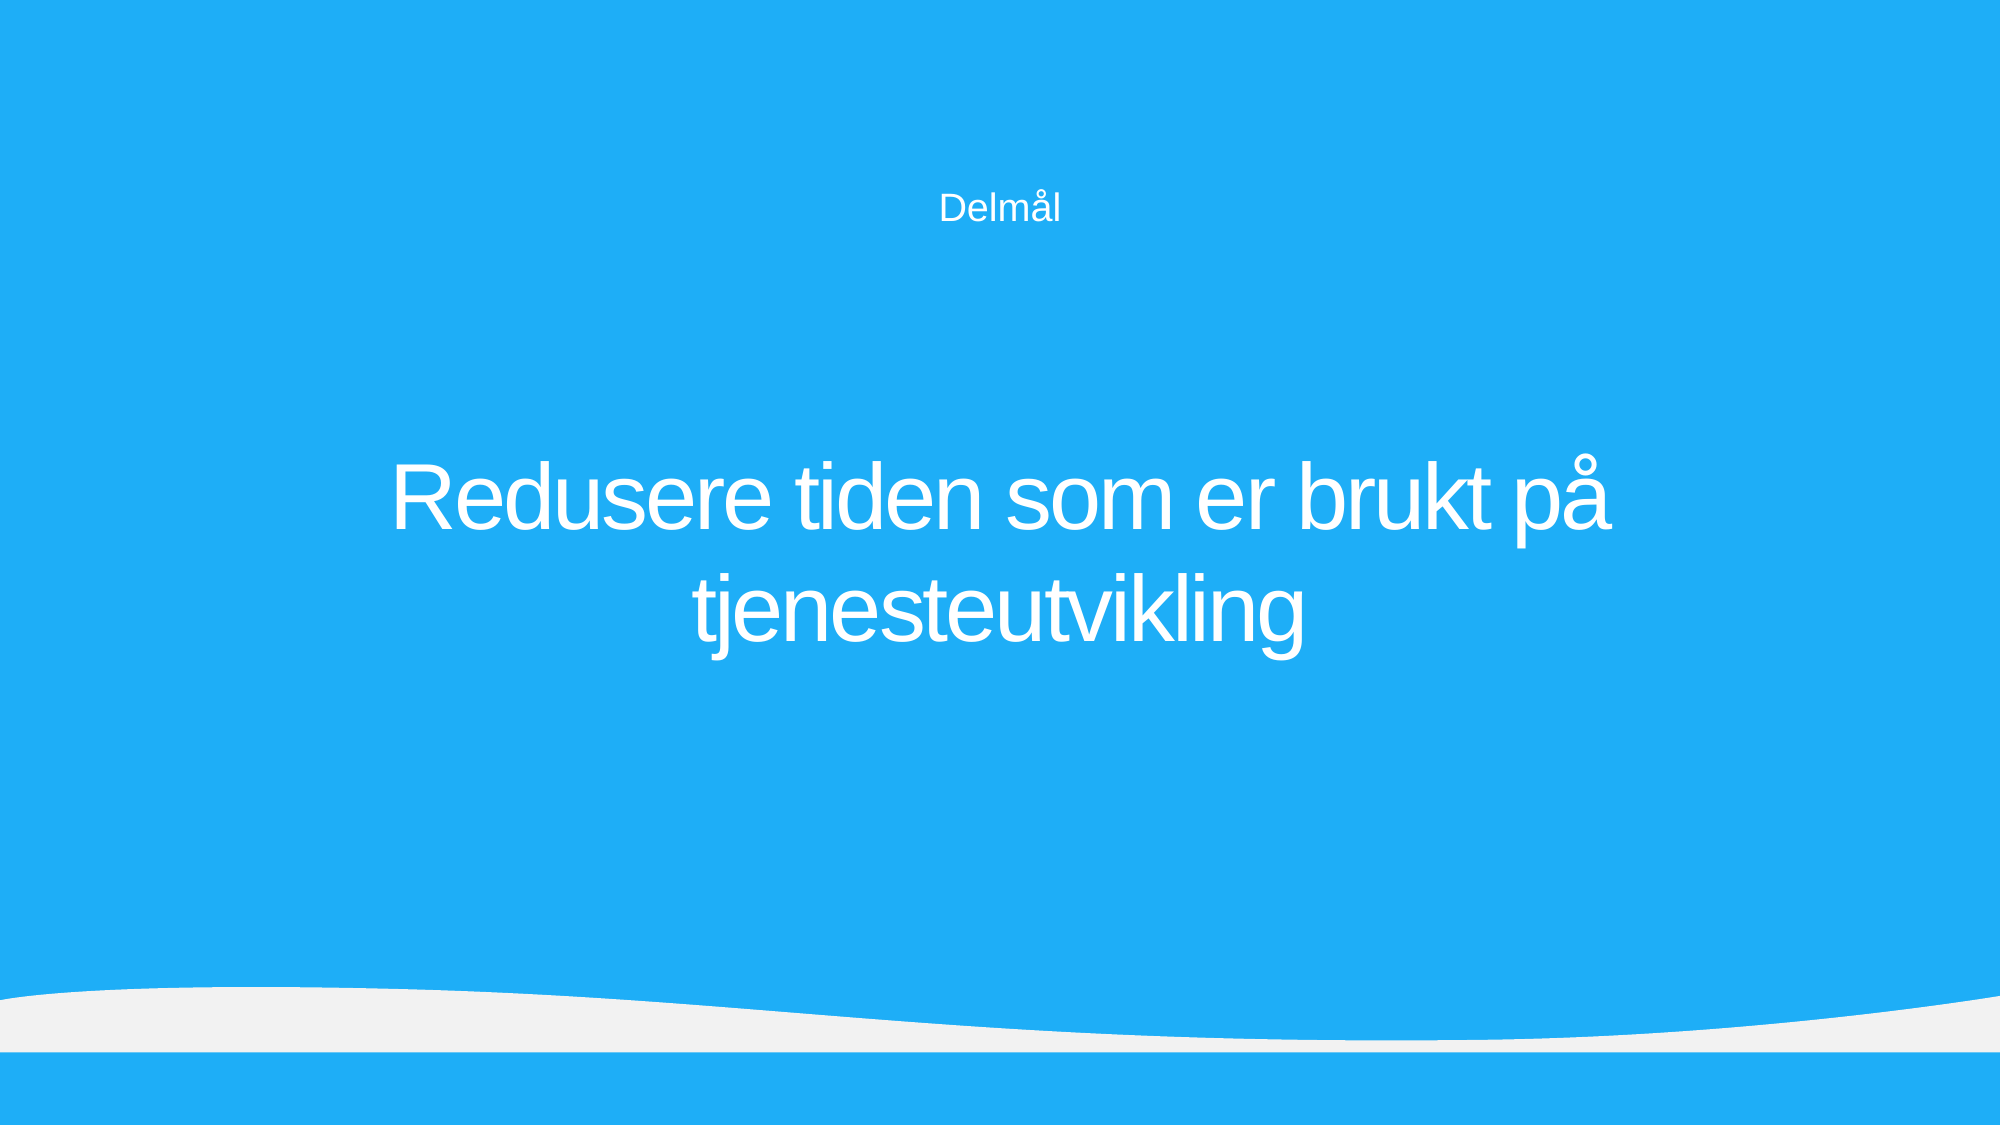

Delmål
Redusere tiden som er brukt på tjenesteutvikling